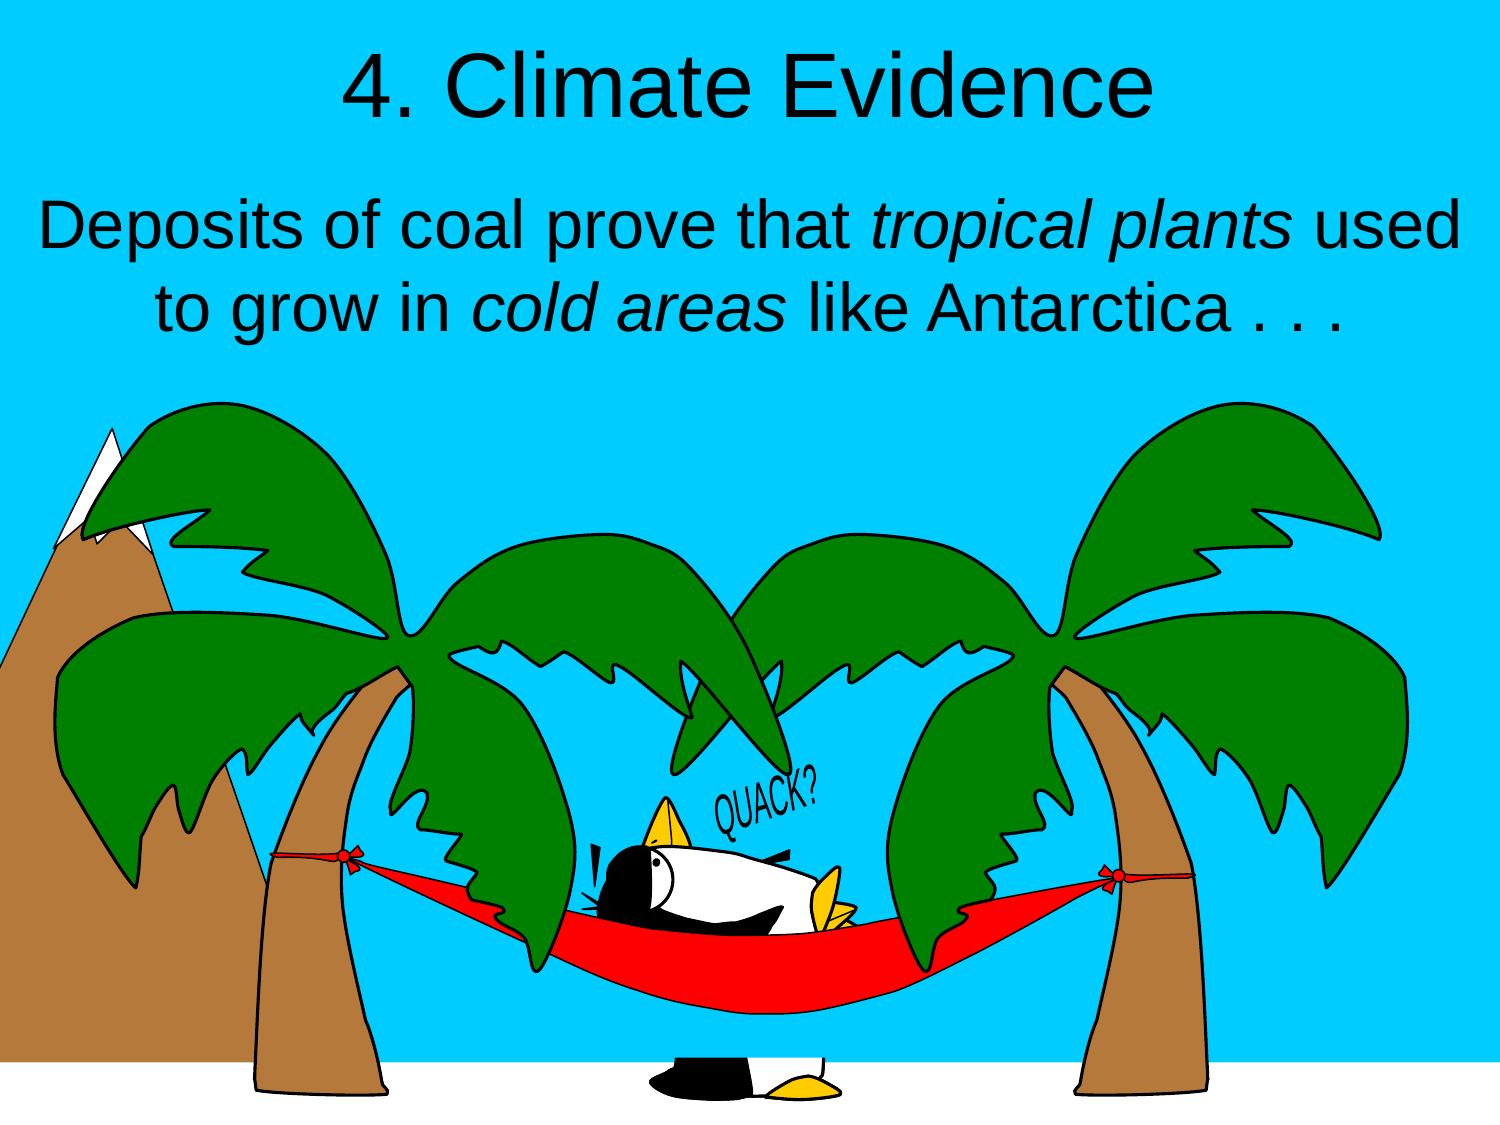

# 4. Climate Evidence
Deposits of coal prove that tropical plants used to grow in cold areas like Antarctica . . .

QUACK?